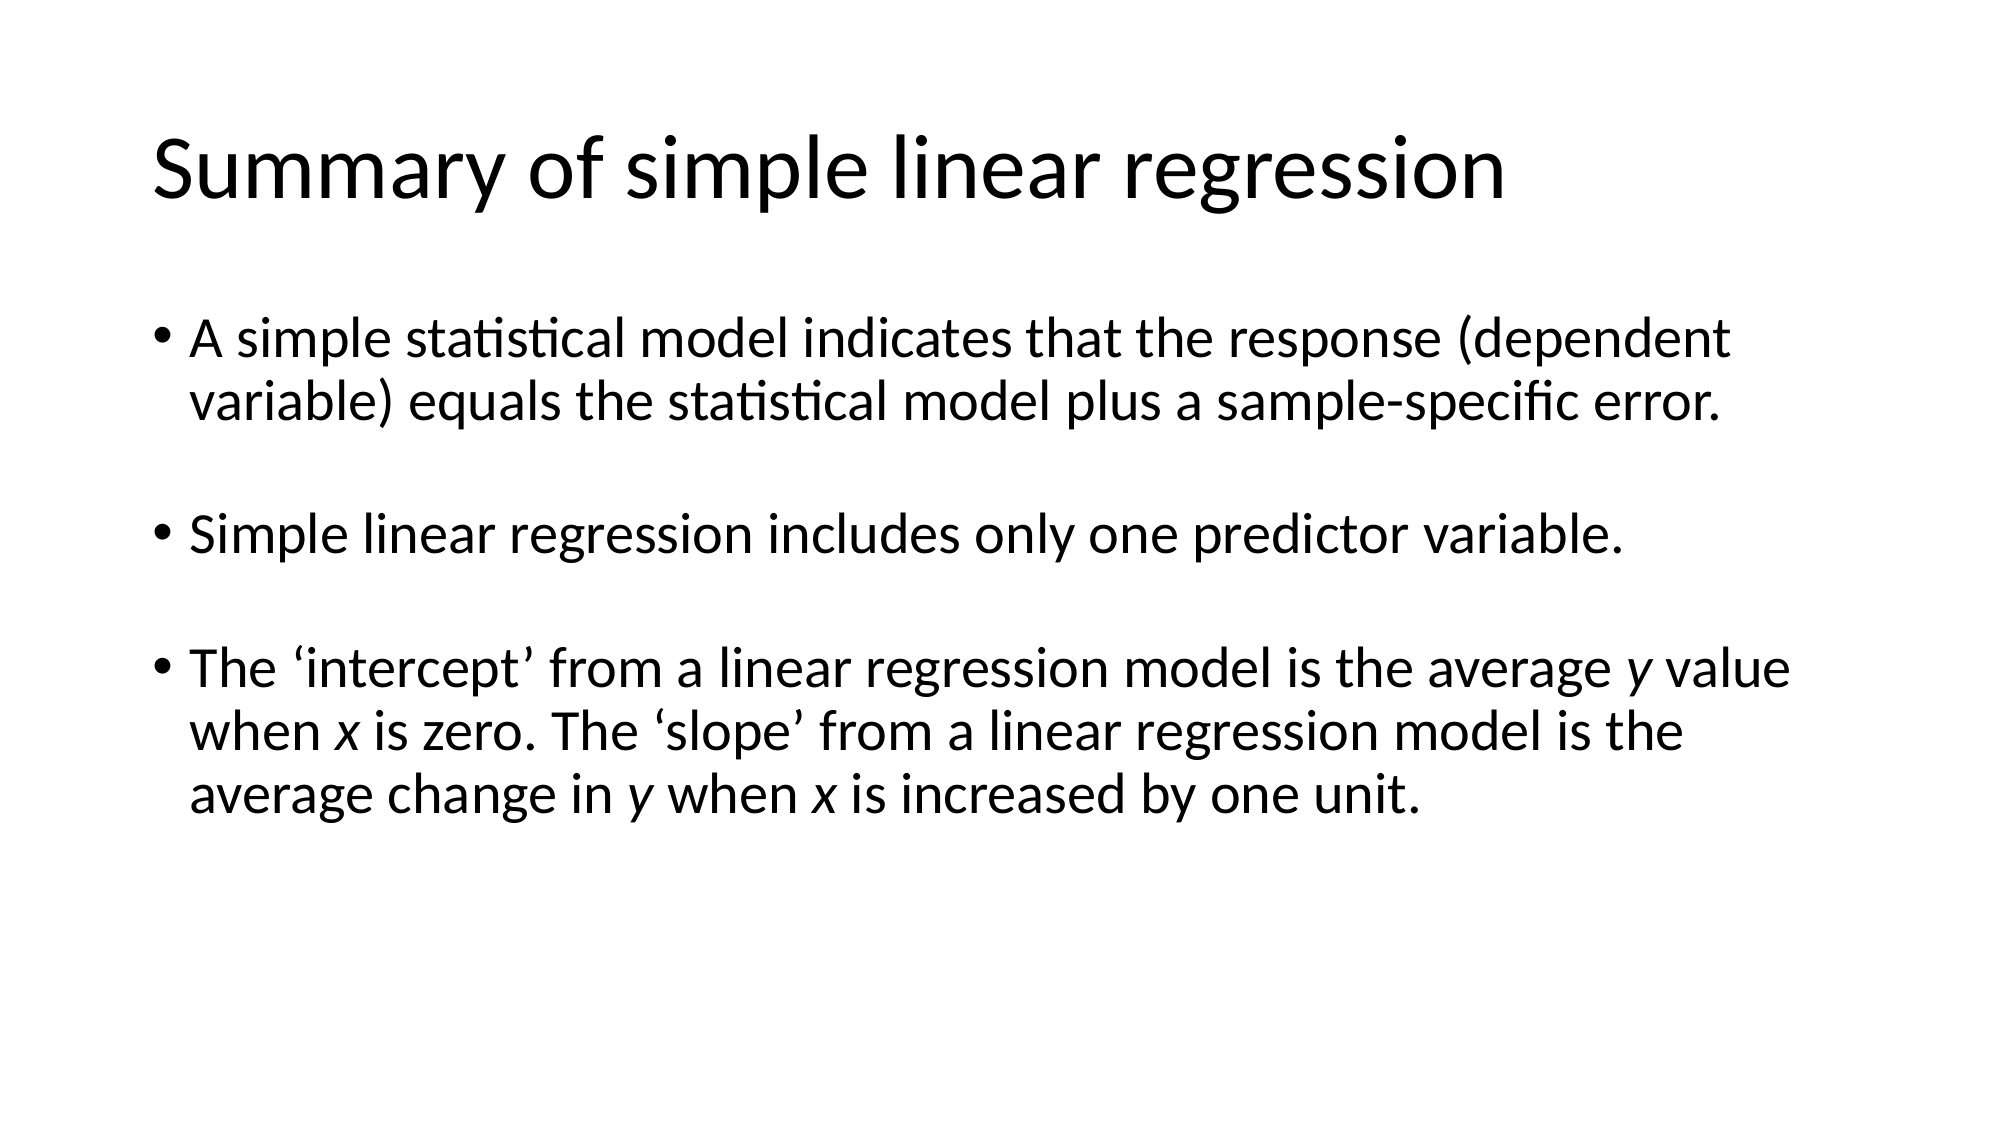

# Summary of simple linear regression
A simple statistical model indicates that the response (dependent variable) equals the statistical model plus a sample-specific error.
Simple linear regression includes only one predictor variable.
The ‘intercept’ from a linear regression model is the average y value when x is zero. The ‘slope’ from a linear regression model is the average change in y when x is increased by one unit.